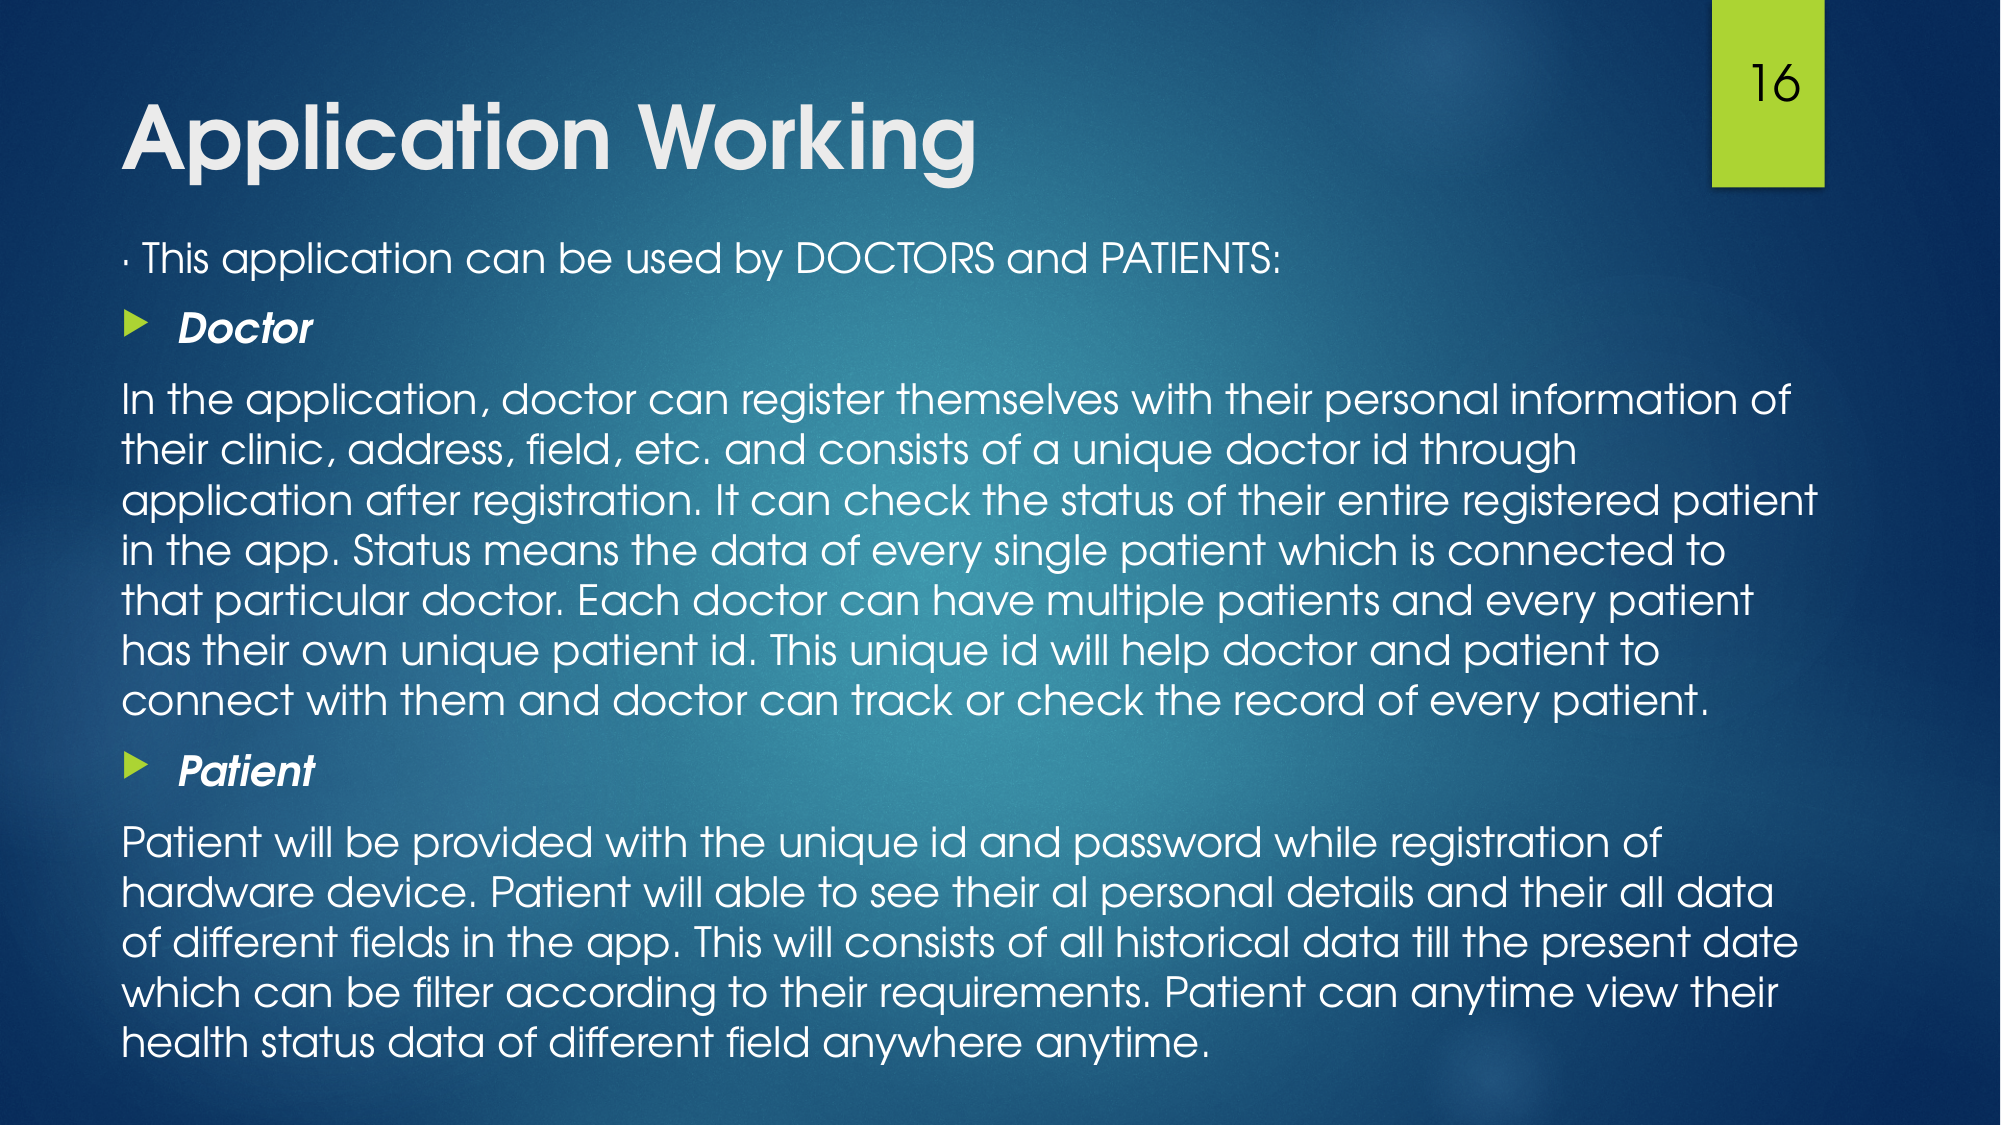

16
# Application Working
· This application can be used by DOCTORS and PATIENTS:
Doctor
In the application, doctor can register themselves with their personal information of their clinic, address, field, etc. and consists of a unique doctor id through application after registration. It can check the status of their entire registered patient in the app. Status means the data of every single patient which is connected to that particular doctor. Each doctor can have multiple patients and every patient has their own unique patient id. This unique id will help doctor and patient to connect with them and doctor can track or check the record of every patient.
Patient
Patient will be provided with the unique id and password while registration of hardware device. Patient will able to see their al personal details and their all data of different fields in the app. This will consists of all historical data till the present date which can be filter according to their requirements. Patient can anytime view their health status data of different field anywhere anytime.